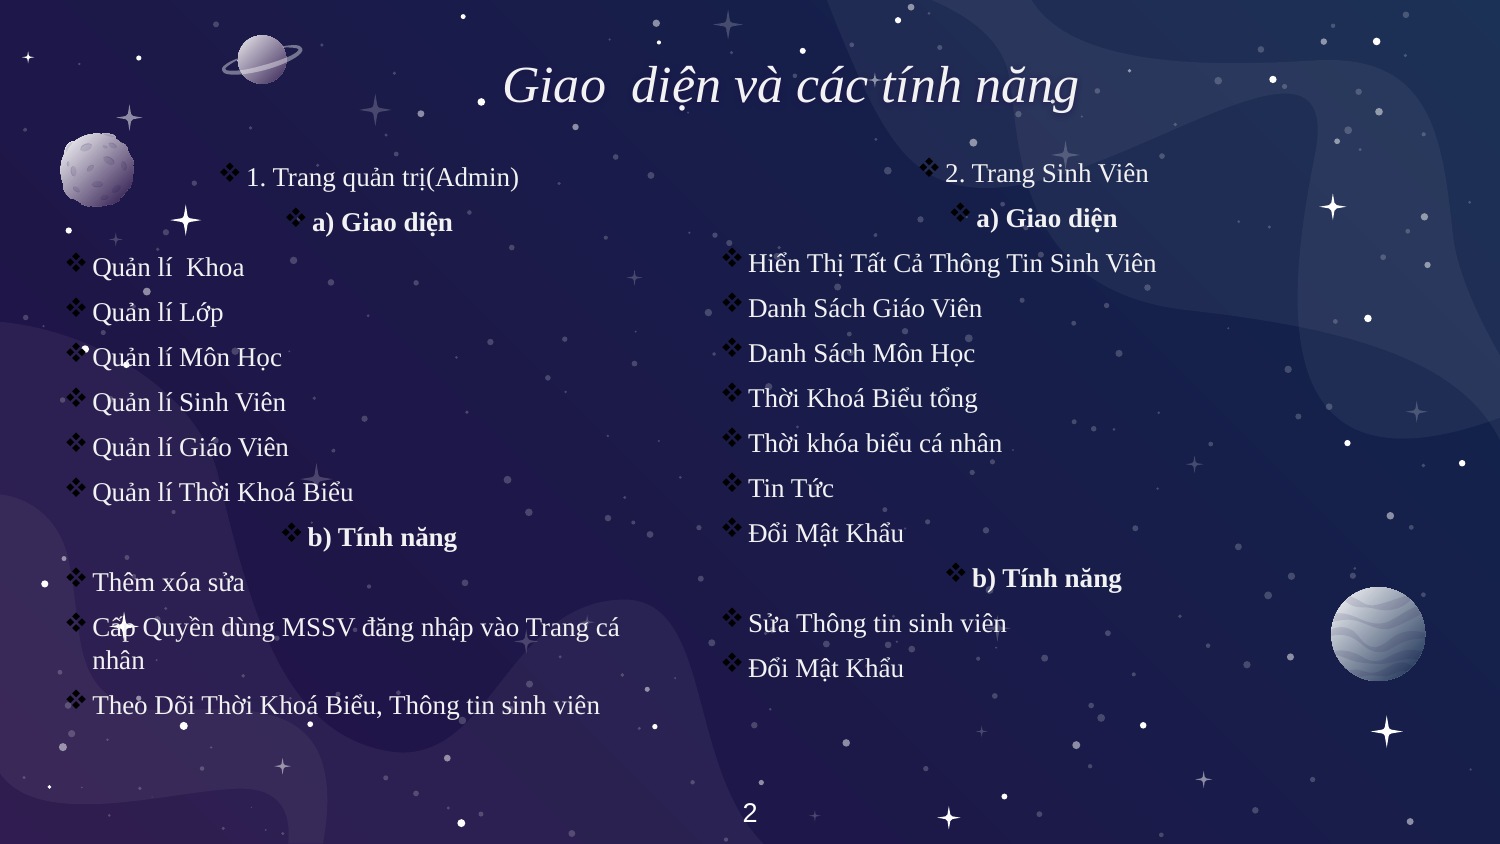

Giao  diện và các tính năng
2. Trang Sinh Viên
a) Giao diện
Hiển Thị Tất Cả Thông Tin Sinh Viên
Danh Sách Giáo Viên
Danh Sách Môn Học
Thời Khoá Biểu tổng
Thời khóa biểu cá nhân
Tin Tức
Đổi Mật Khẩu
b) Tính năng
Sửa Thông tin sinh viên
Đổi Mật Khẩu
1. Trang quản trị(Admin)
a) Giao diện
Quản lí  Khoa
Quản lí Lớp
Quản lí Môn Học
Quản lí Sinh Viên
Quản lí Giáo Viên
Quản lí Thời Khoá Biểu
b) Tính năng
Thêm xóa sửa
Cấp Quyền dùng MSSV đăng nhập vào Trang cá nhân
Theo Dõi Thời Khoá Biểu, Thông tin sinh viên
2